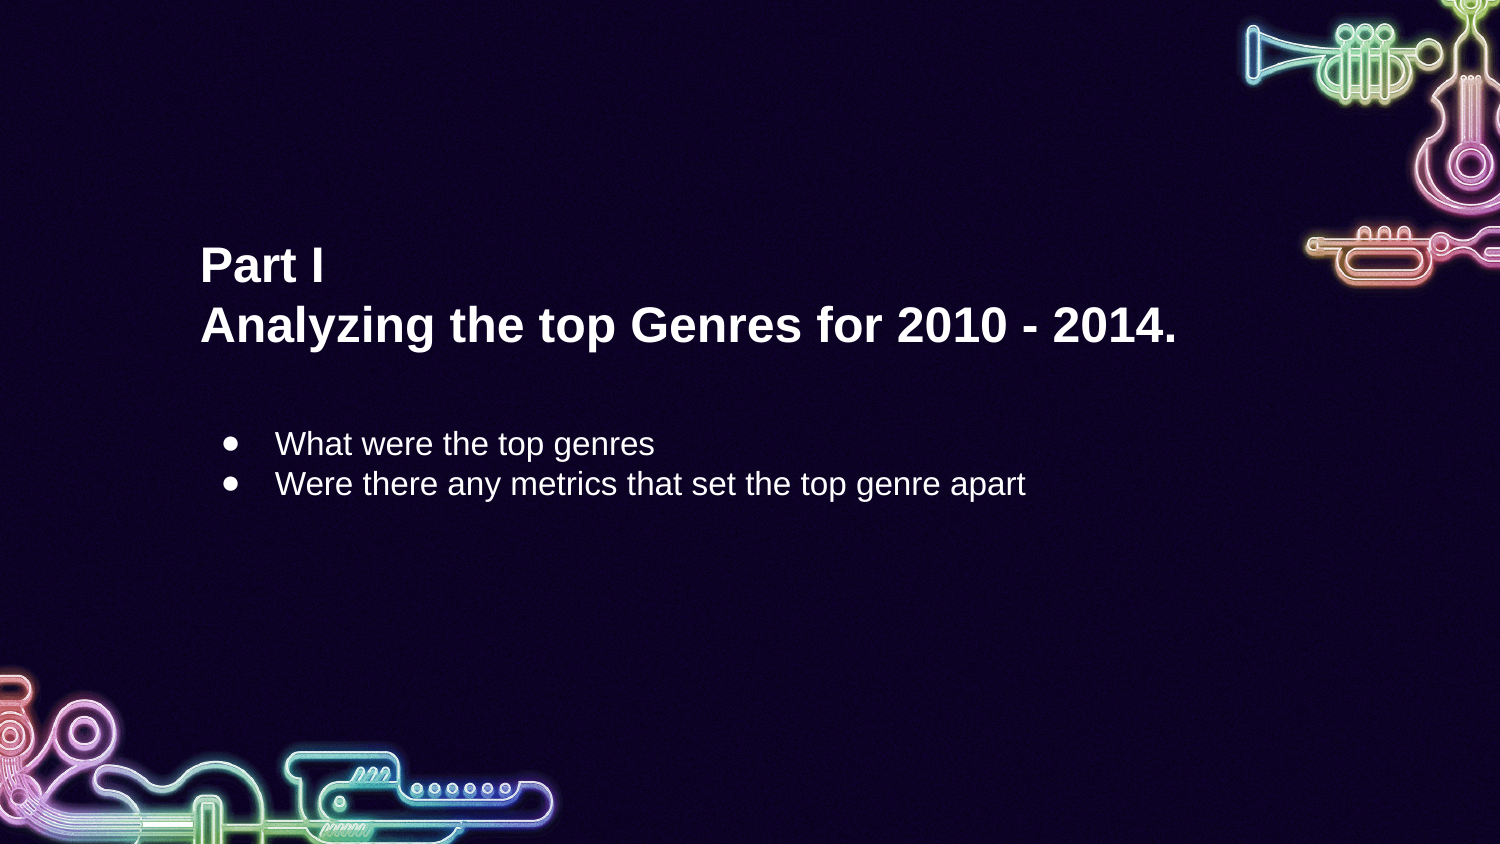

Part I
Analyzing the top Genres for 2010 - 2014.

What were the top genres
Were there any metrics that set the top genre apart